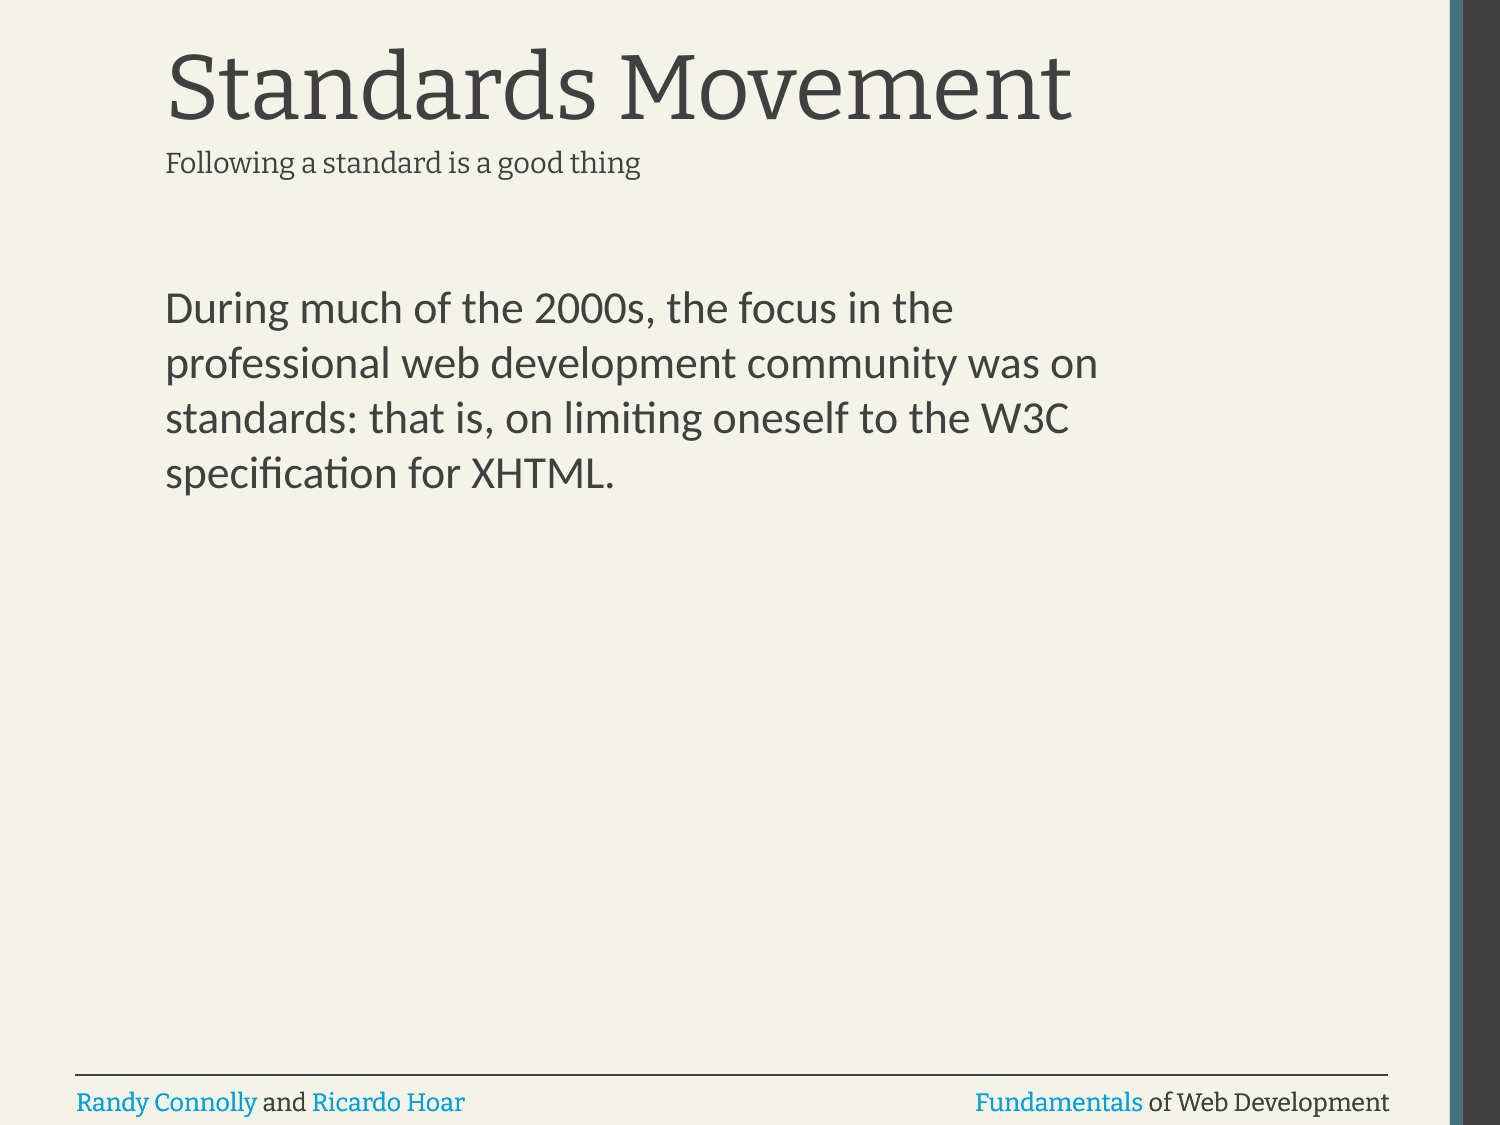

# Standards Movement
Following a standard is a good thing
During much of the 2000s, the focus in the professional web development community was on standards: that is, on limiting oneself to the W3C specification for XHTML.